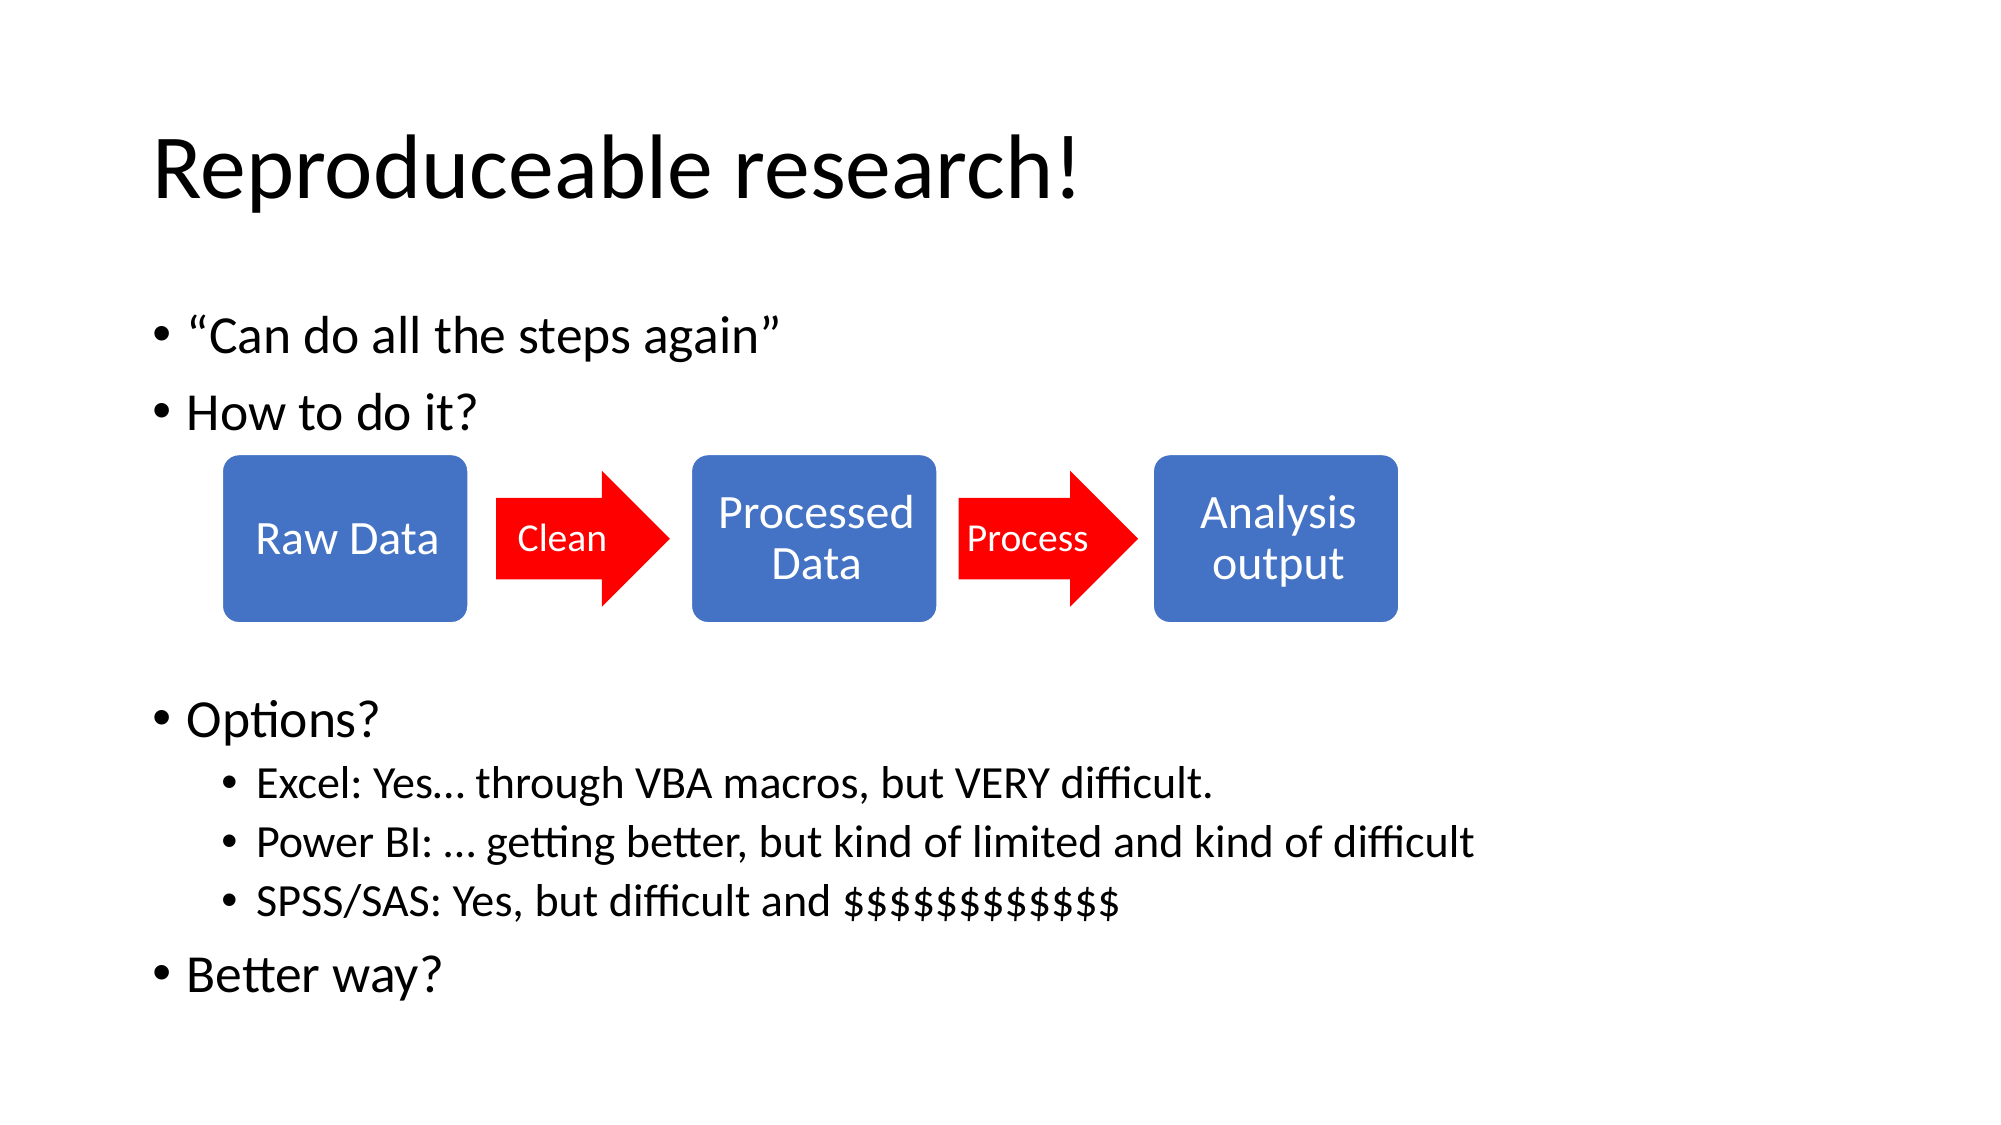

# Reproduceable research!
“Can do all the steps again”
How to do it?

Options?
Excel: Yes… through VBA macros, but VERY difficult.
Power BI: … getting better, but kind of limited and kind of difficult
SPSS/SAS: Yes, but difficult and $$$$$$$$$$$$
Better way?
Raw Data
Clean
Processed Data
Process
Analysis output